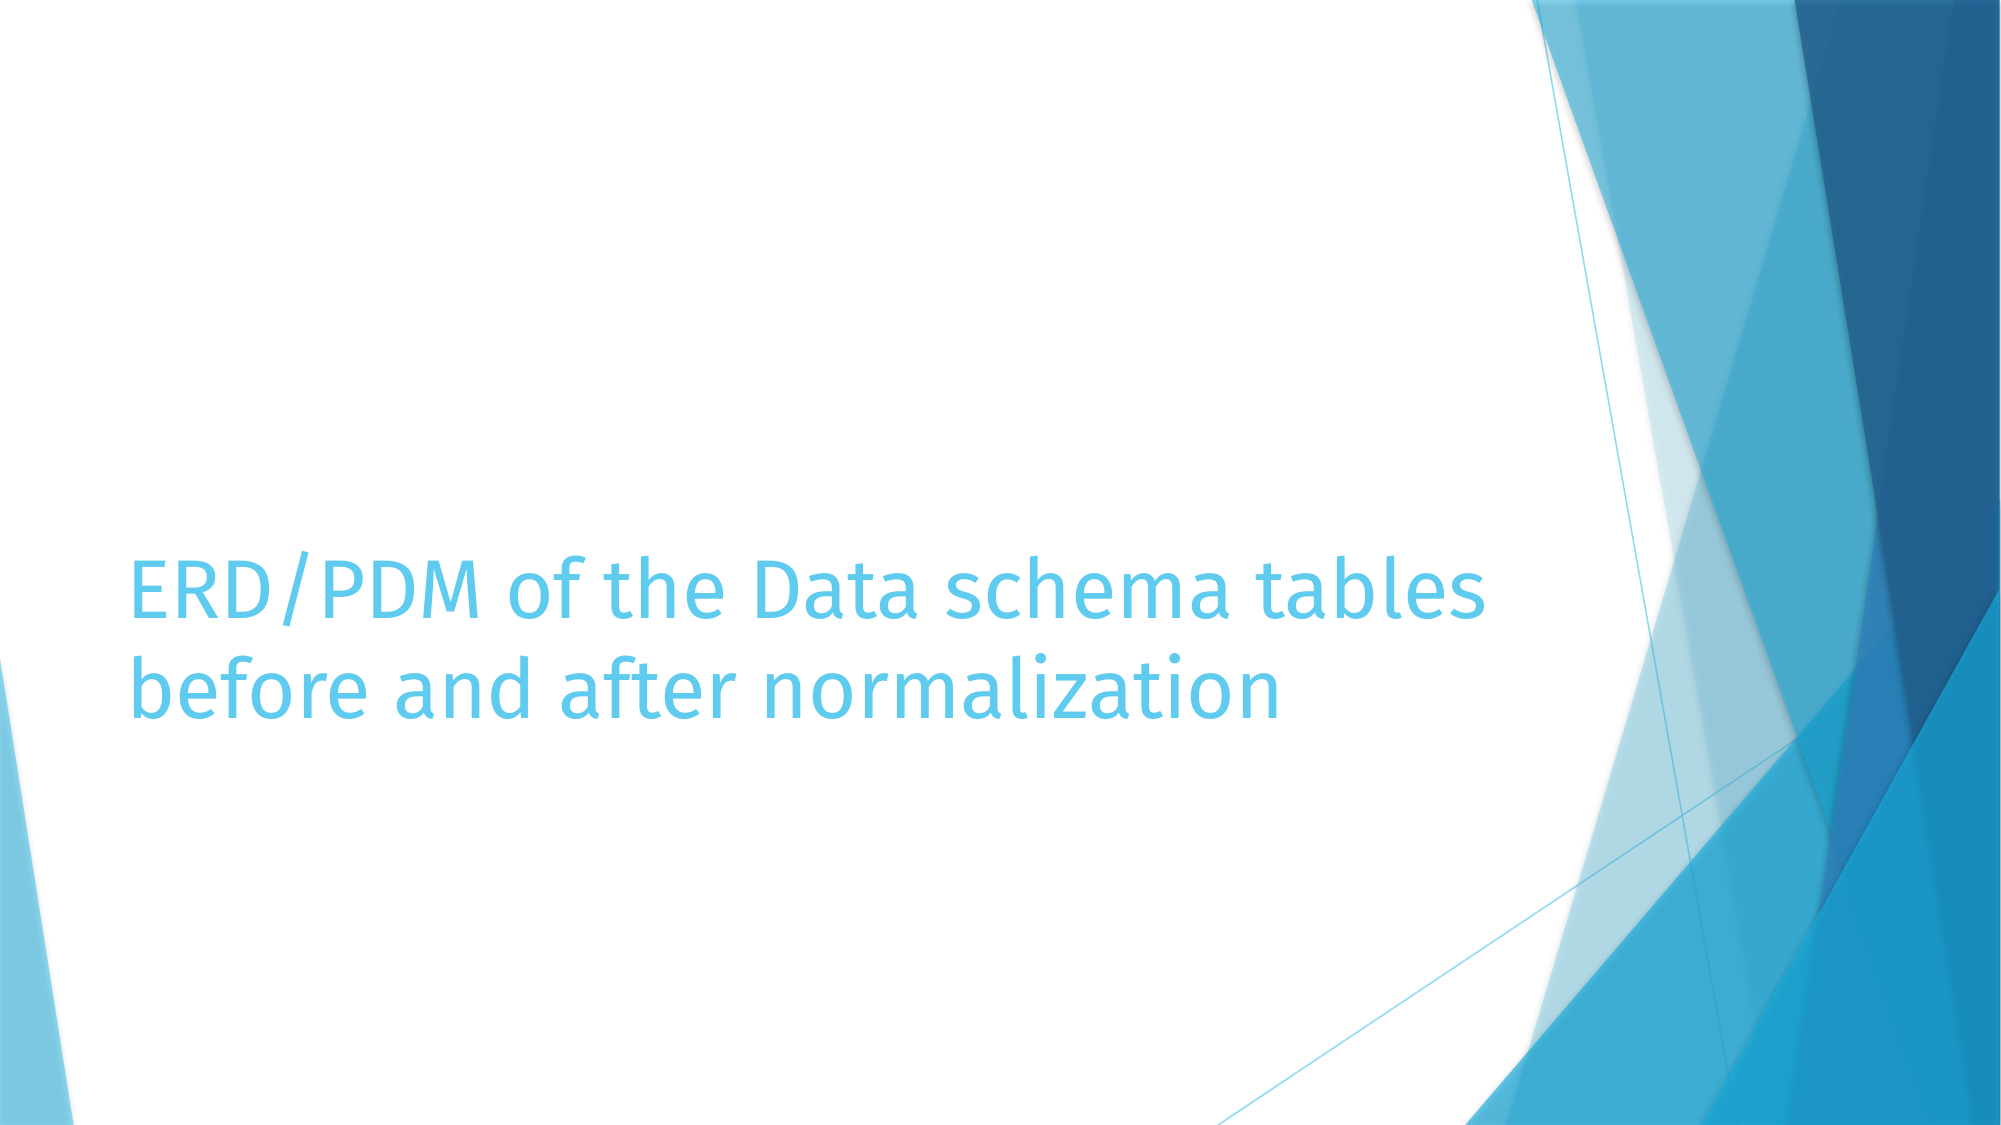

# ERD/PDM of the Data schema tables before and after normalization